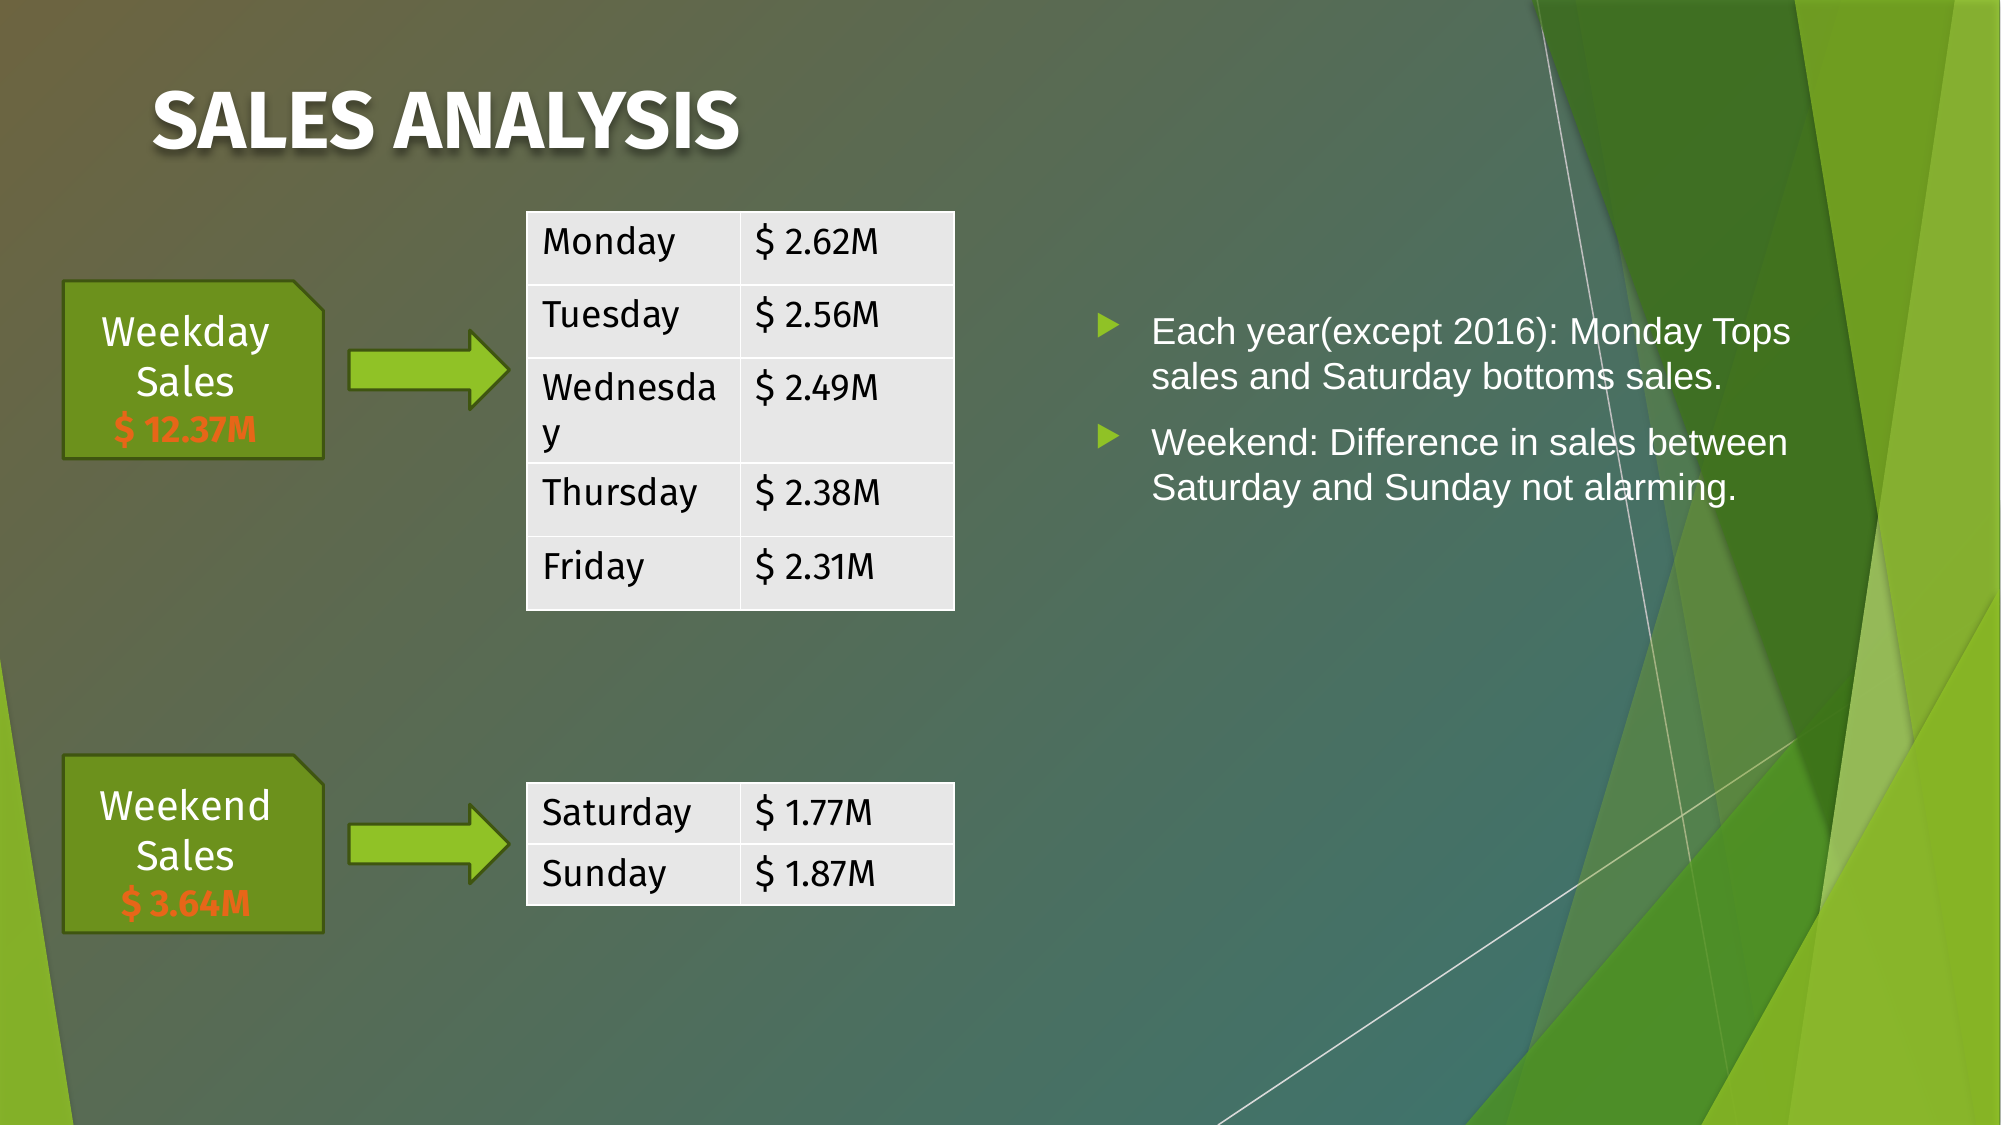

# SALES ANALYSIS
| Monday | $ 2.62M |
| --- | --- |
| Tuesday | $ 2.56M |
| Wednesday | $ 2.49M |
| Thursday | $ 2.38M |
| Friday | $ 2.31M |
Weekday Sales
$ 12.37M

Each year(except 2016): Monday Tops sales and Saturday bottoms sales.
Weekend: Difference in sales between Saturday and Sunday not alarming.

Weekend Sales
$ 3.64M

| Saturday | $ 1.77M |
| --- | --- |
| Sunday | $ 1.87M |